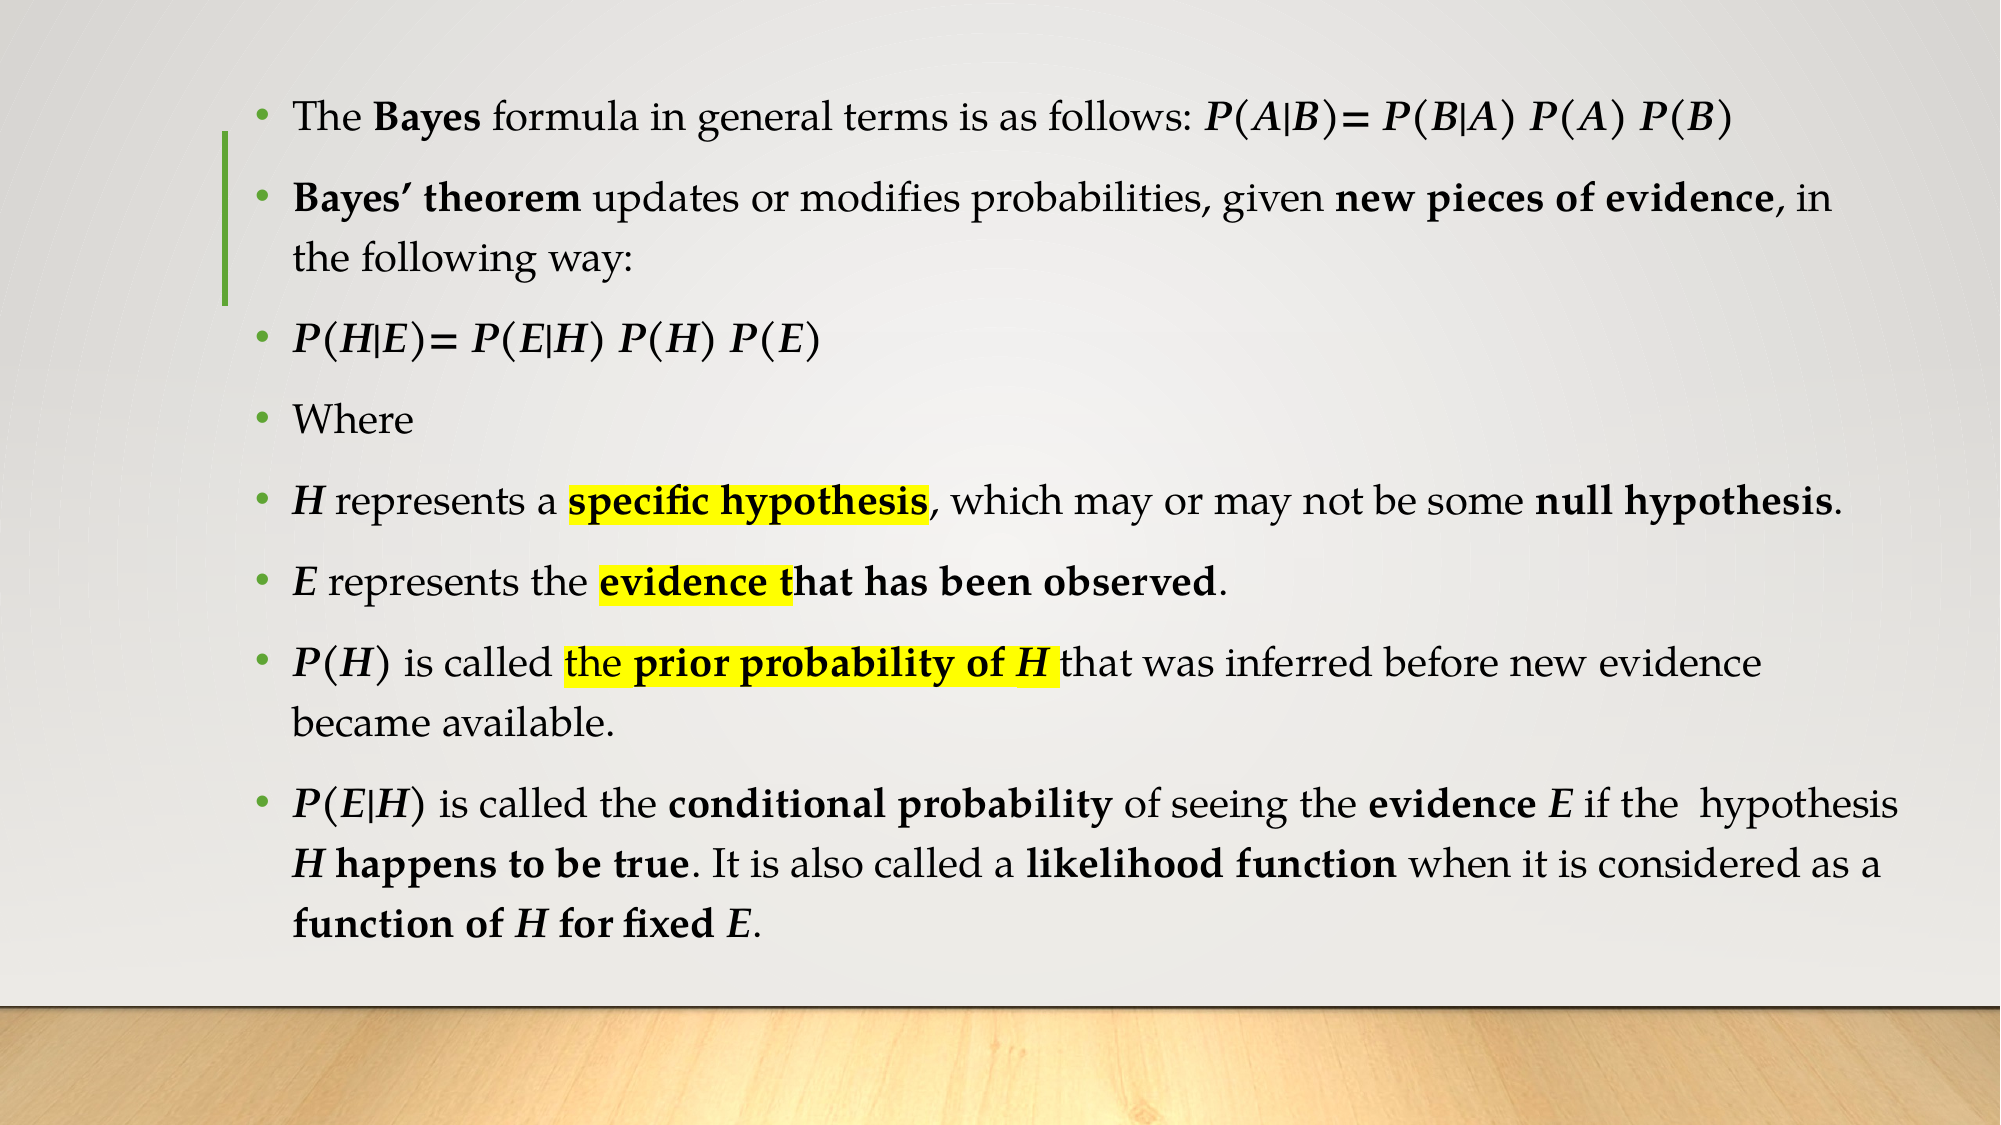

The Bayes formula in general terms is as follows: P(A|B)= P(B|A) P(A) P(B)
Bayes’ theorem updates or modifies probabilities, given new pieces of evidence, in the following way:
P(H|E)= P(E|H) P(H) P(E)
Where
H represents a specific hypothesis, which may or may not be some null hypothesis.
E represents the evidence that has been observed.
P(H) is called the prior probability of H that was inferred before new evidence became available.
P(E|H) is called the conditional probability of seeing the evidence E if the  hypothesis H happens to be true. It is also called a likelihood function when it is considered as a function of H for fixed E.